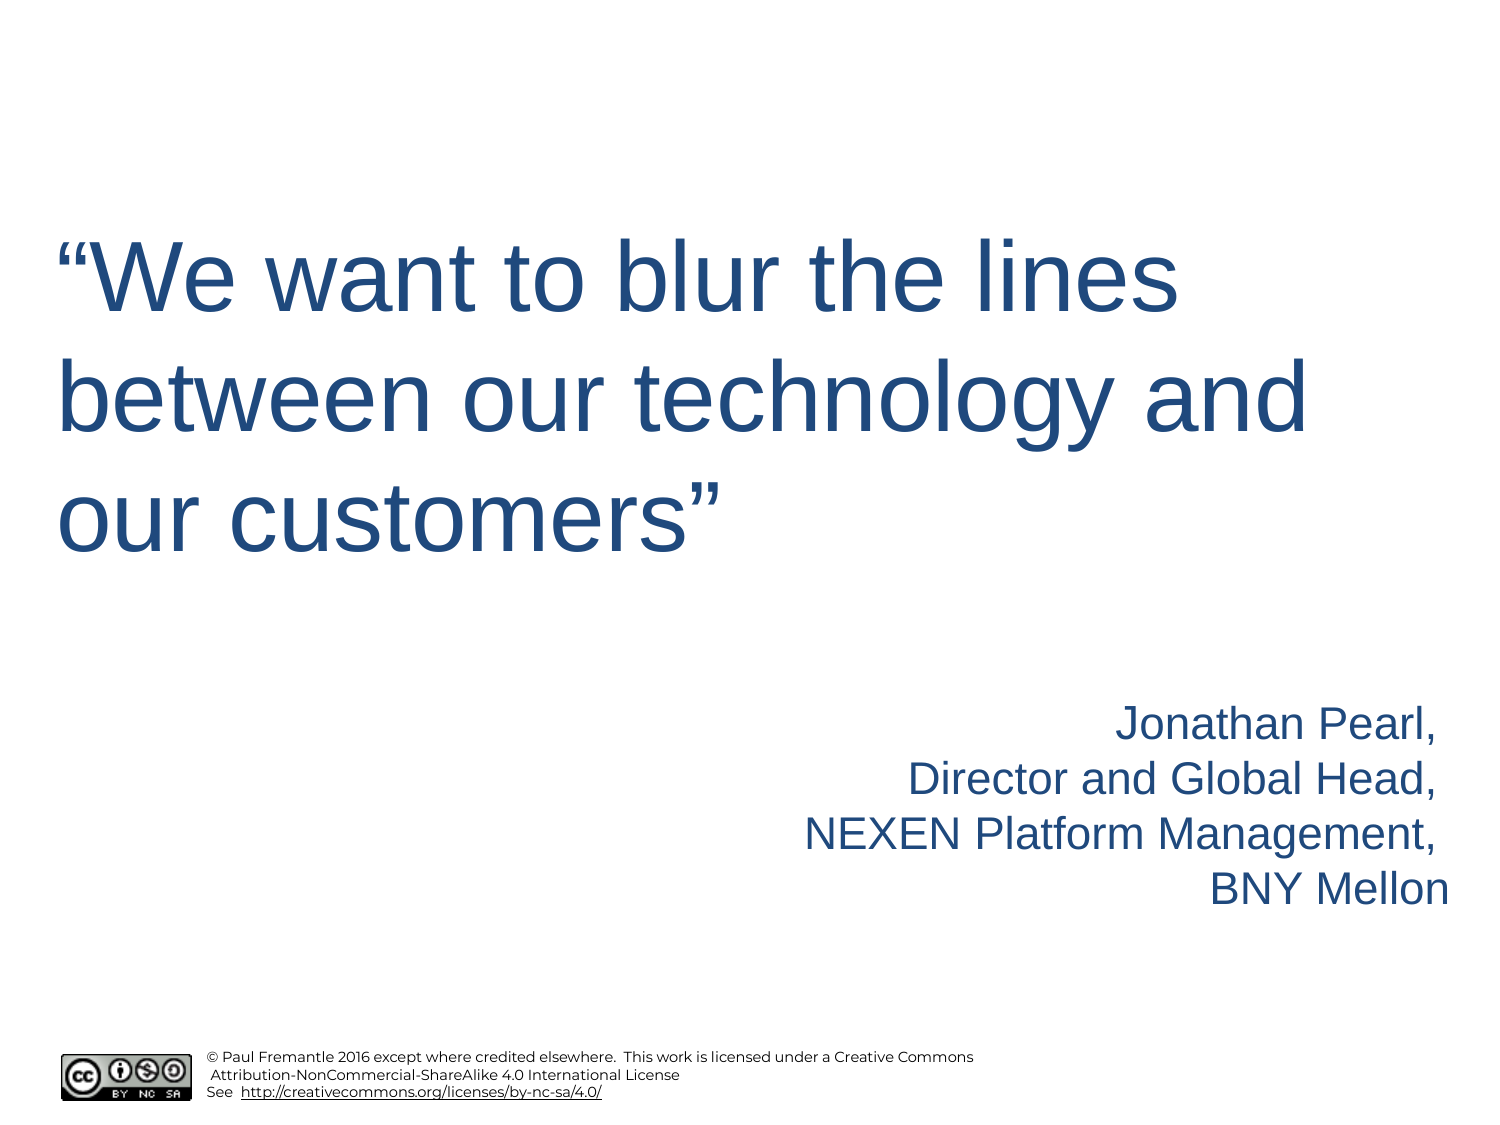

# “We want to blur the lines between our technology and our customers”

Jonathan Pearl,
Director and Global Head,
NEXEN Platform Management,
BNY Mellon